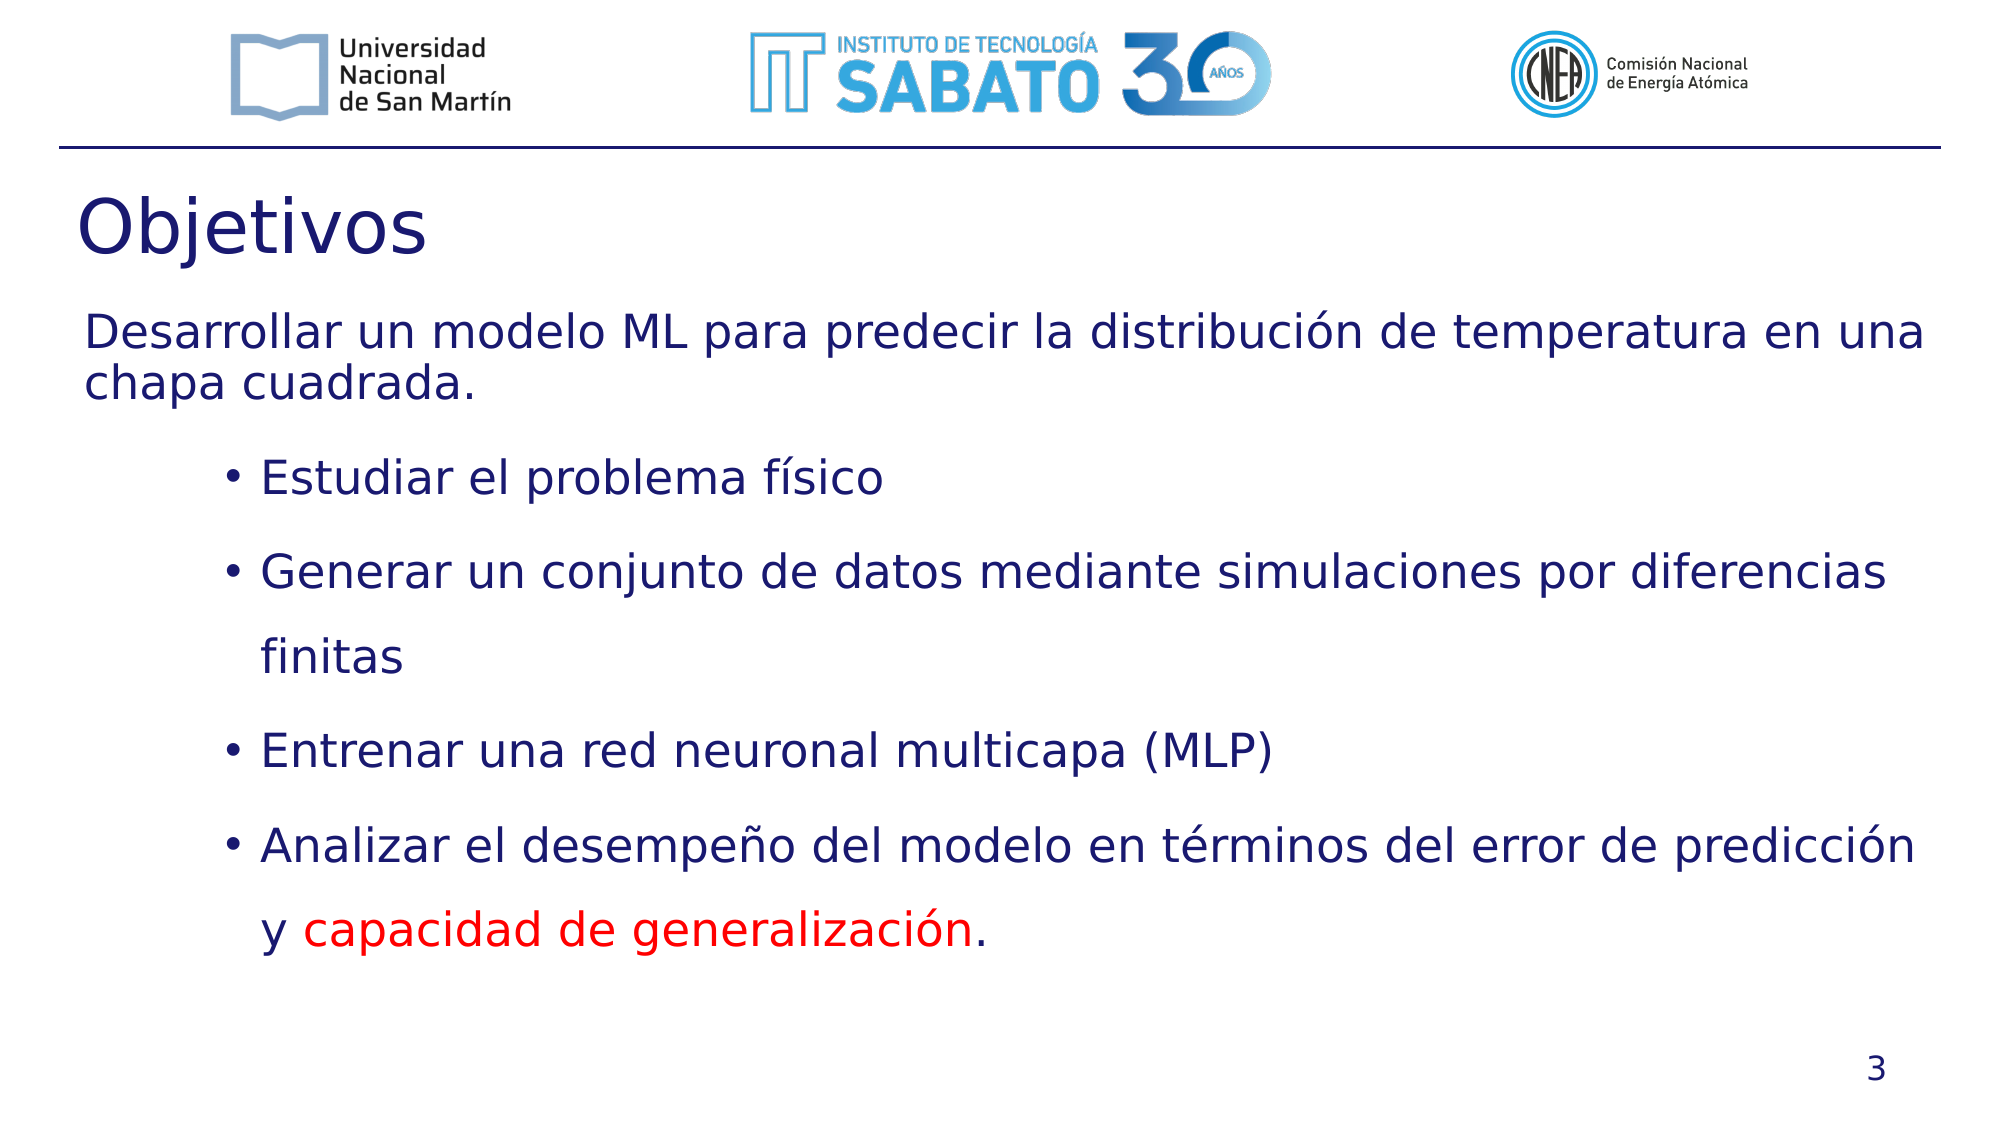

# Objetivos
Desarrollar un modelo ML para predecir la distribución de temperatura en una chapa cuadrada.
Estudiar el problema físico
Generar un conjunto de datos mediante simulaciones por diferencias finitas
Entrenar una red neuronal multicapa (MLP)
Analizar el desempeño del modelo en términos del error de predicción y capacidad de generalización.
                          3